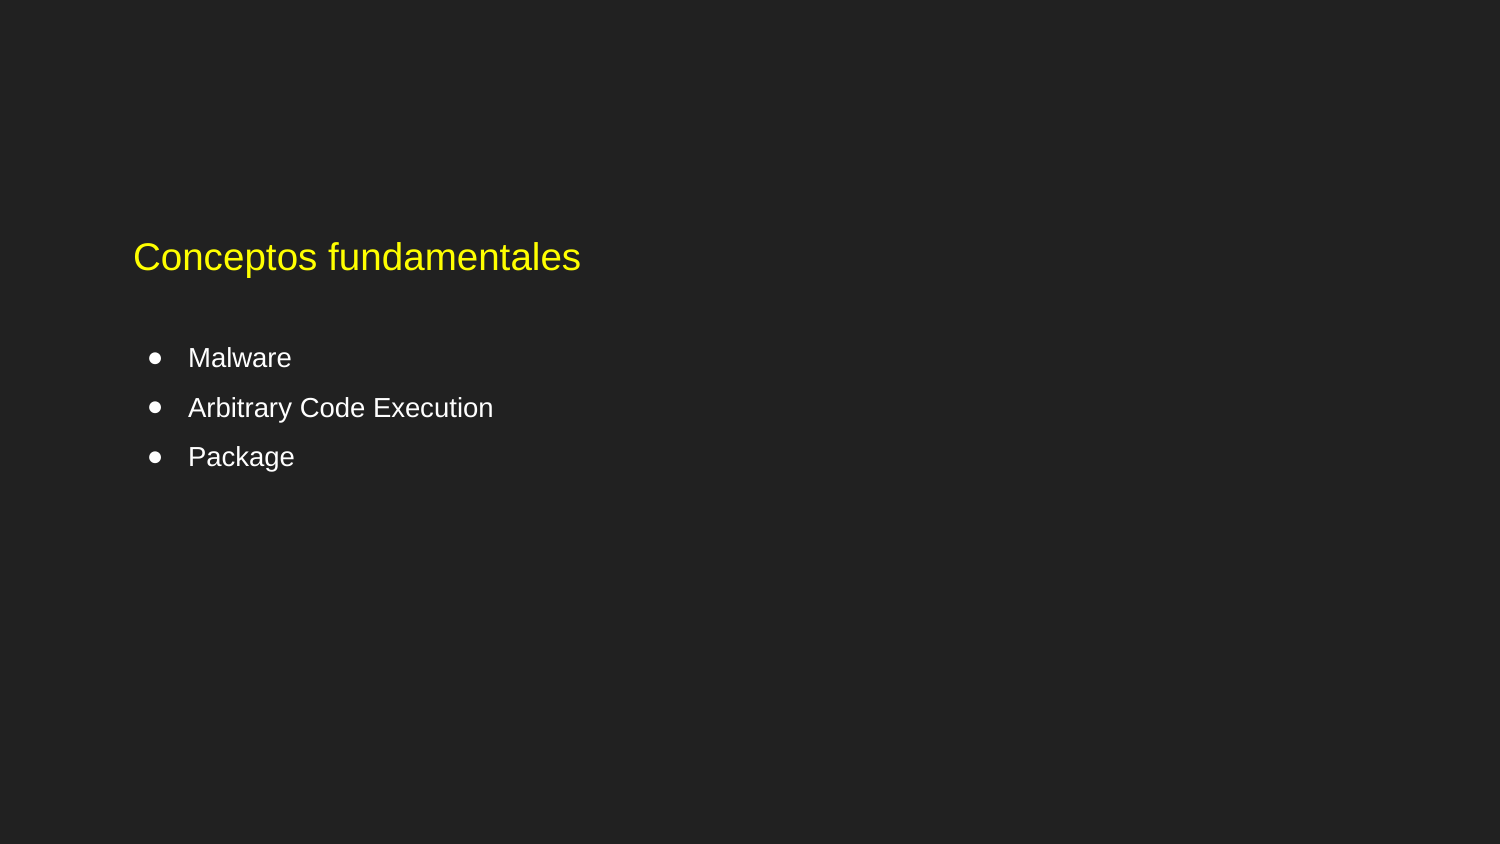

Conceptos fundamentales

Malware
Arbitrary Code Execution
Package